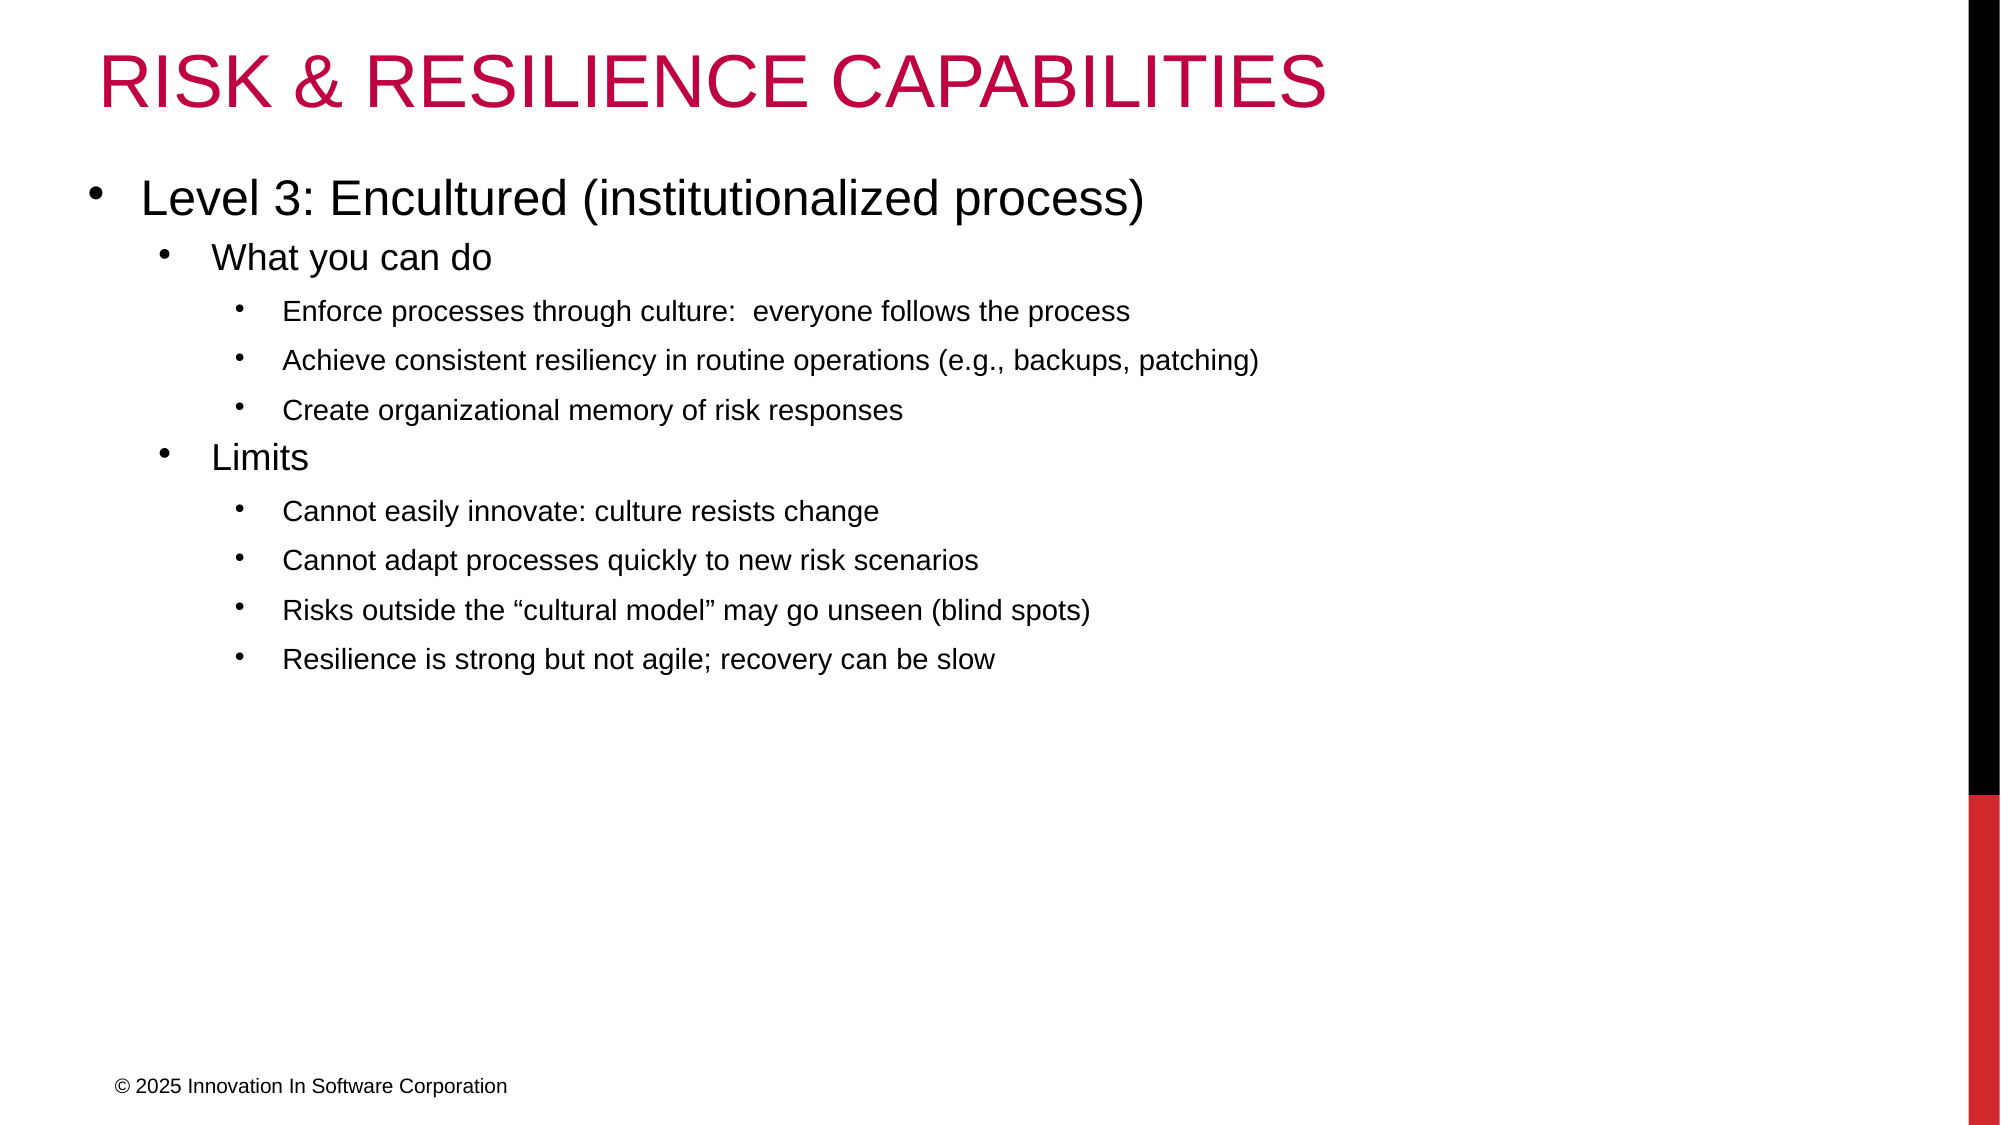

# Risk & Resilience capabilities
Level 3: Encultured (institutionalized process)
What you can do
Enforce processes through culture:  everyone follows the process
Achieve consistent resiliency in routine operations (e.g., backups, patching)
Create organizational memory of risk responses
Limits
Cannot easily innovate: culture resists change
Cannot adapt processes quickly to new risk scenarios
Risks outside the “cultural model” may go unseen (blind spots)
Resilience is strong but not agile; recovery can be slow
© 2025 Innovation In Software Corporation